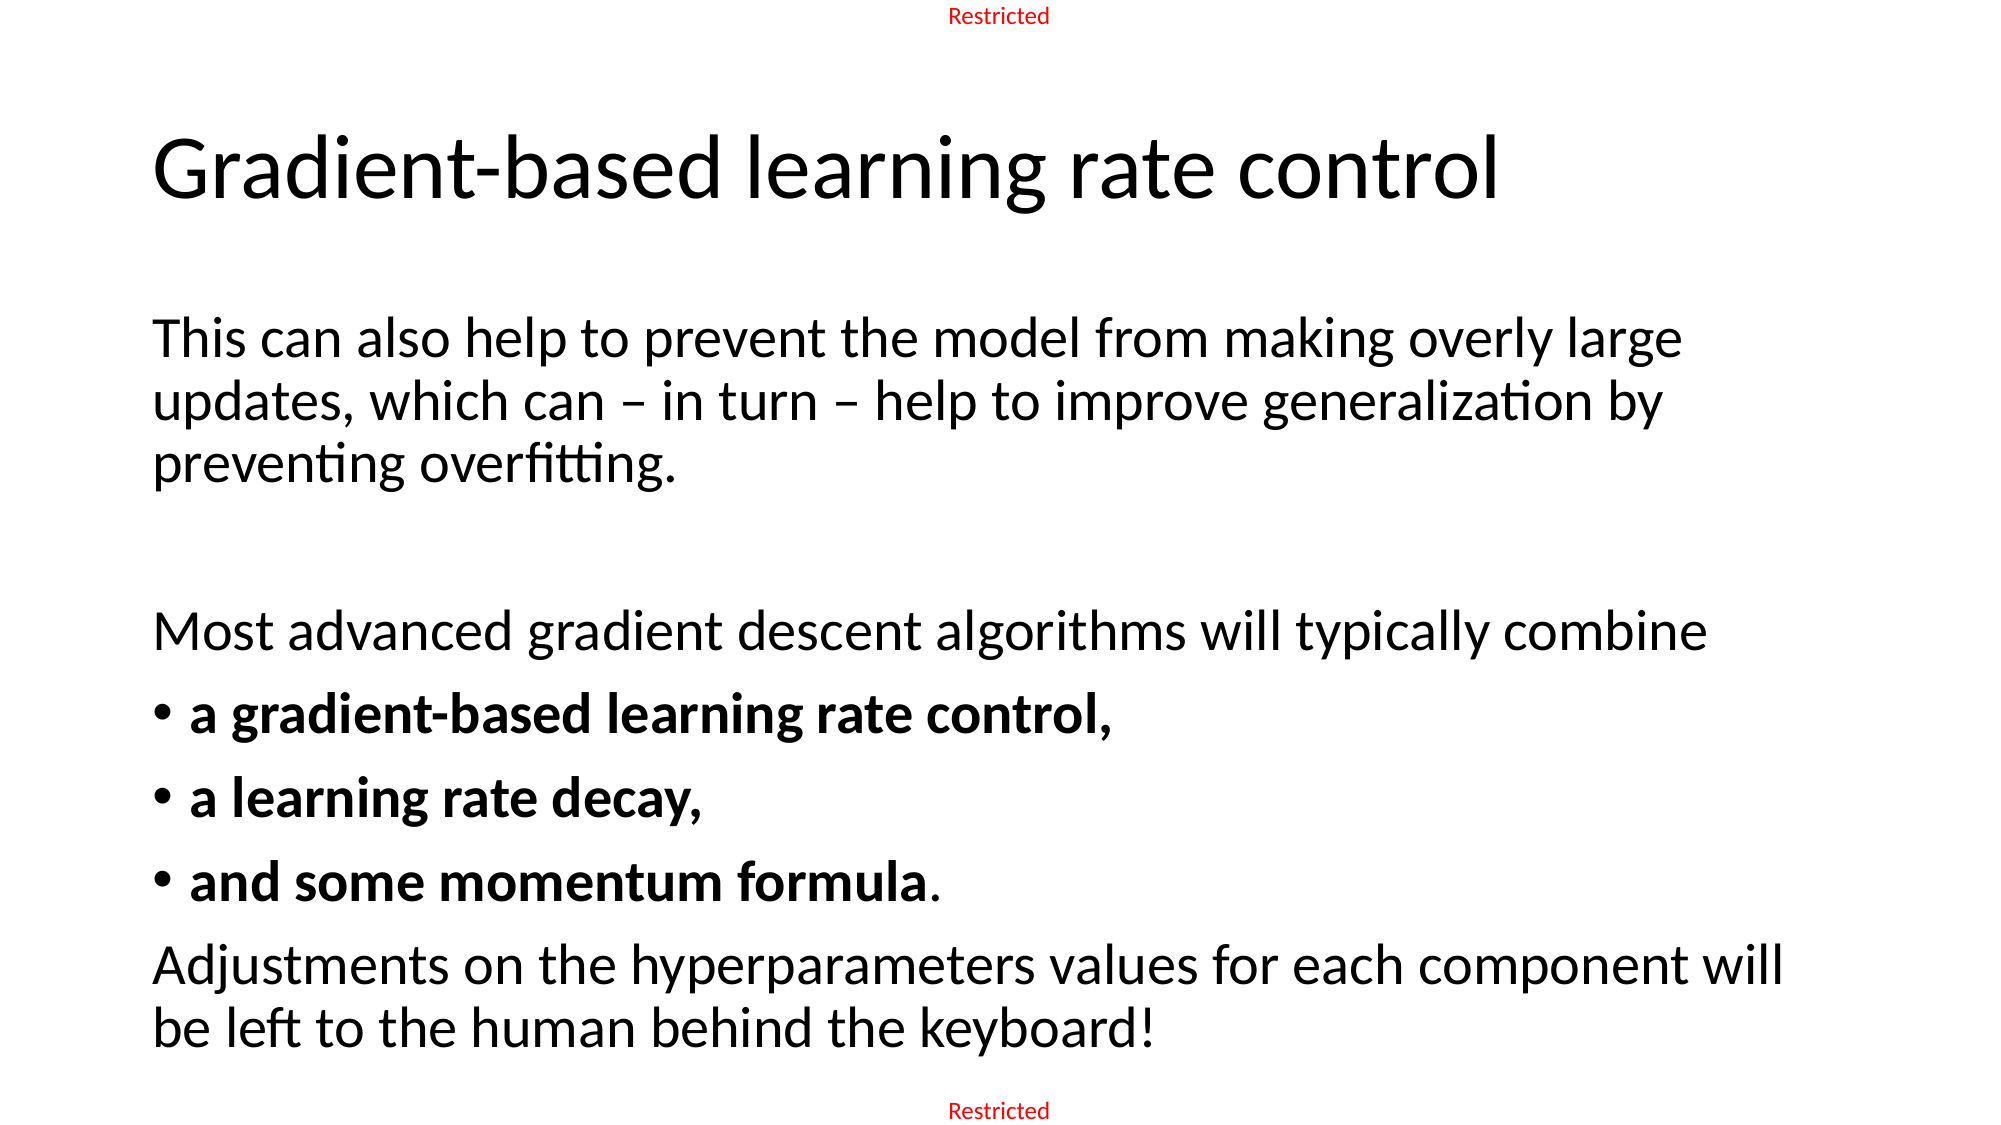

# Gradient-based learning rate control
This can also help to prevent the model from making overly large updates, which can – in turn – help to improve generalization by preventing overfitting.

Most advanced gradient descent algorithms will typically combine
a gradient-based learning rate control,
a learning rate decay,
and some momentum formula.
Adjustments on the hyperparameters values for each component will be left to the human behind the keyboard!